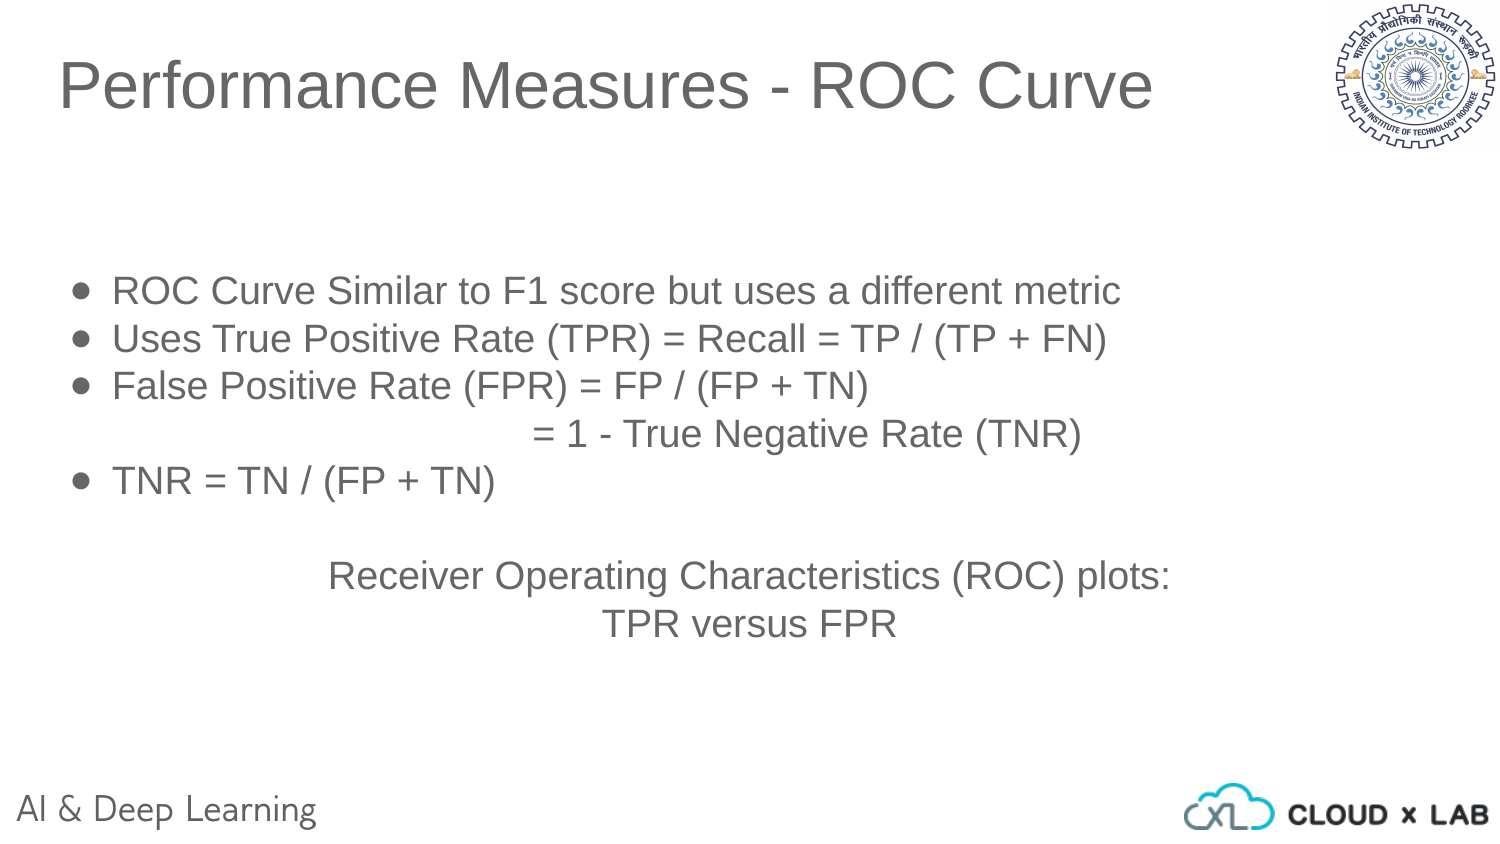

Performance Measures - ROC Curve
ROC Curve Similar to F1 score but uses a different metric
Uses True Positive Rate (TPR) = Recall = TP / (TP + FN)
False Positive Rate (FPR) = FP / (FP + TN)
   = 1 - True Negative Rate (TNR)
TNR = TN / (FP + TN)

Receiver Operating Characteristics (ROC) plots:
TPR versus FPR